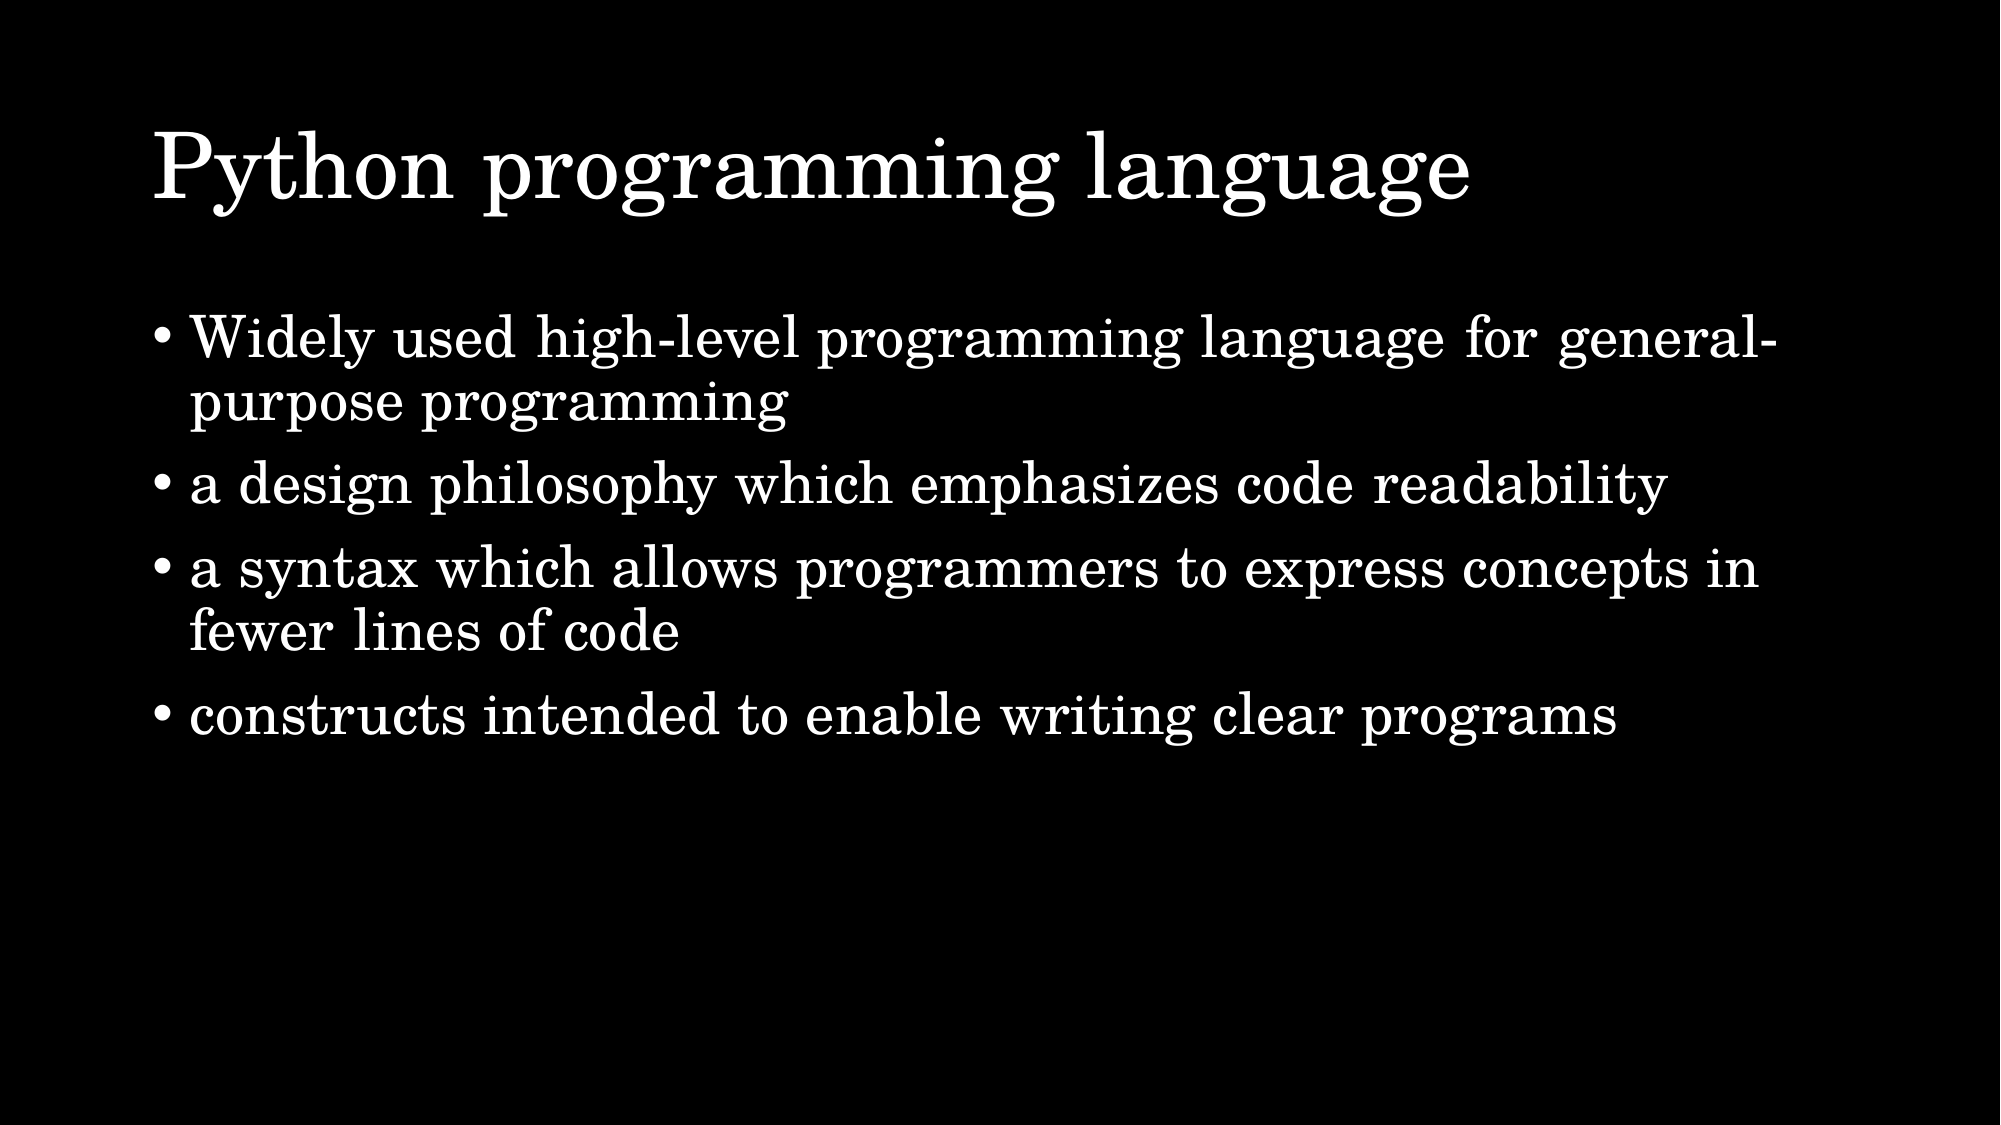

# Python programming language
Widely used high-level programming language for general-purpose programming
a design philosophy which emphasizes code readability
a syntax which allows programmers to express concepts in fewer lines of code
constructs intended to enable writing clear programs